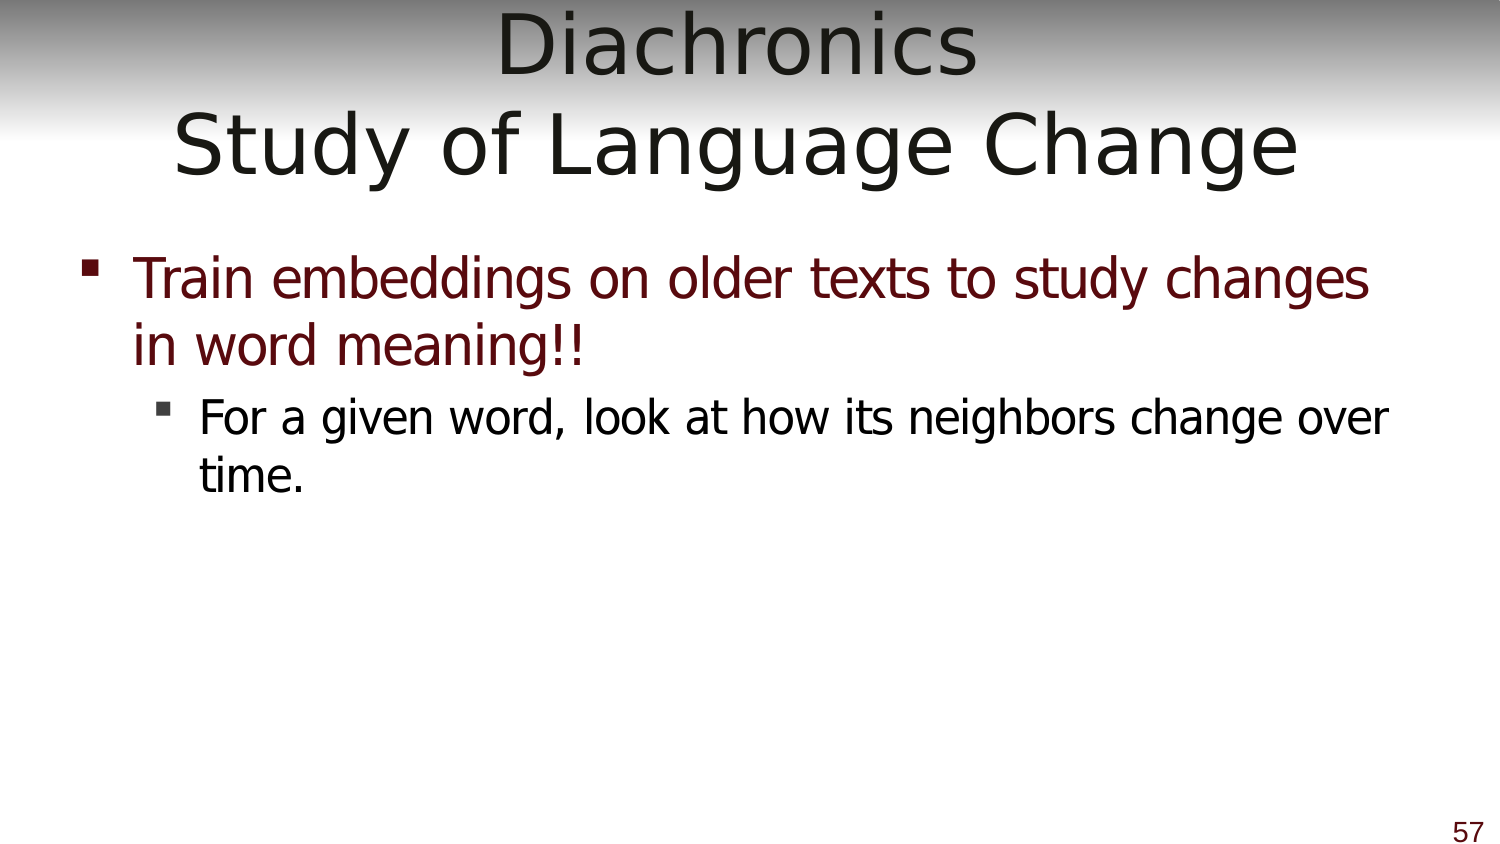

# Diachronics Study of Language Change
Train embeddings on older texts to study changes in word meaning!!
For a given word, look at how its neighbors change over time.

57